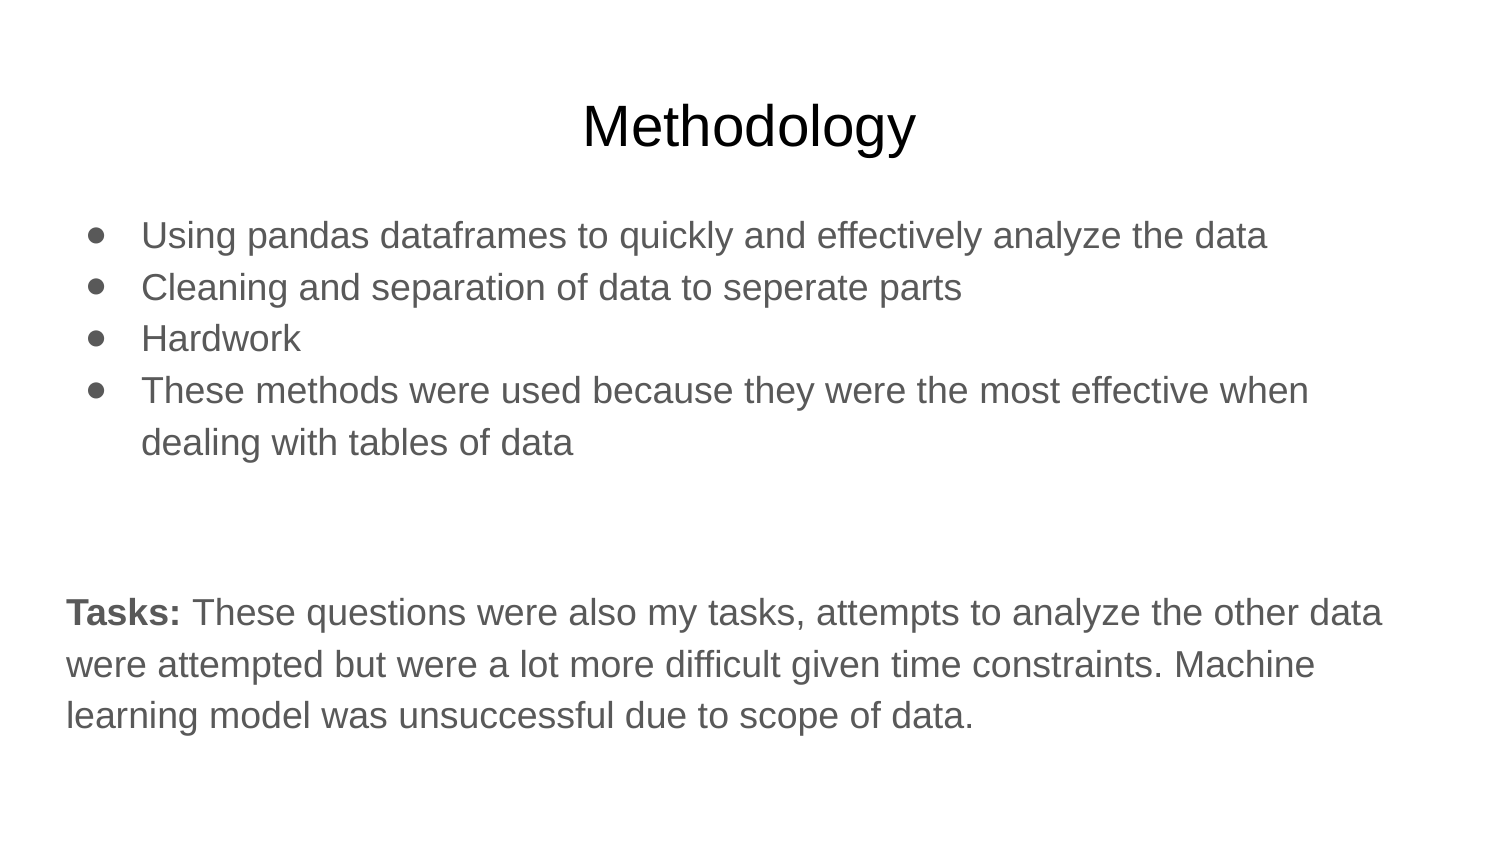

# Methodology
Using pandas dataframes to quickly and effectively analyze the data
Cleaning and separation of data to seperate parts
Hardwork
These methods were used because they were the most effective when dealing with tables of data

Tasks: These questions were also my tasks, attempts to analyze the other data were attempted but were a lot more difficult given time constraints. Machine learning model was unsuccessful due to scope of data.